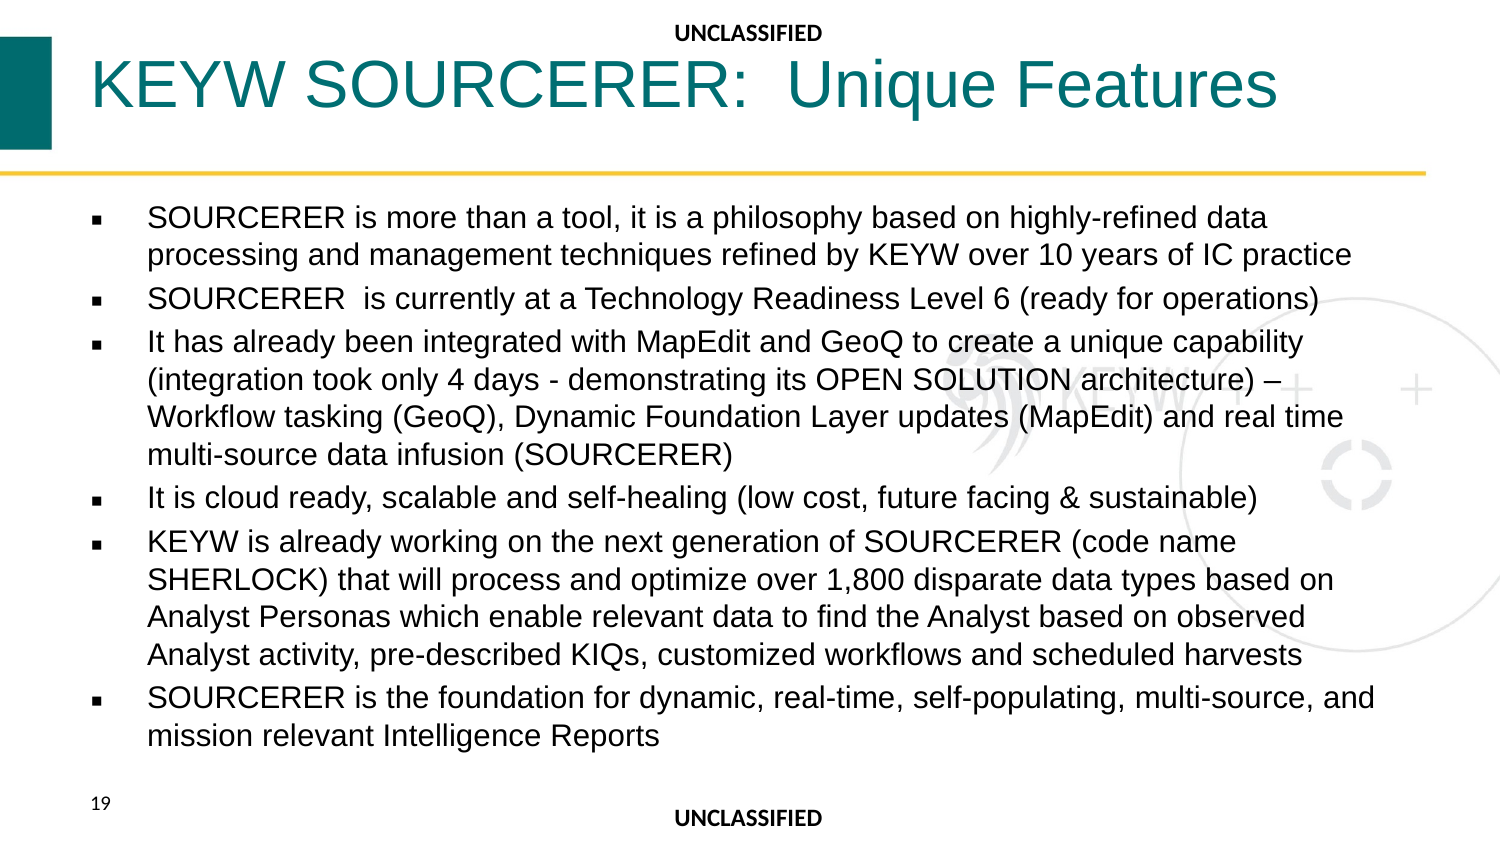

UNCLASSIFIED
# KEYW SOURCERER:  Unique Features
SOURCERER is more than a tool, it is a philosophy based on highly-refined data processing and management techniques refined by KEYW over 10 years of IC practice
SOURCERER  is currently at a Technology Readiness Level 6 (ready for operations)
It has already been integrated with MapEdit and GeoQ to create a unique capability (integration took only 4 days - demonstrating its OPEN SOLUTION architecture) – Workflow tasking (GeoQ), Dynamic Foundation Layer updates (MapEdit) and real time multi-source data infusion (SOURCERER)
It is cloud ready, scalable and self-healing (low cost, future facing & sustainable)
KEYW is already working on the next generation of SOURCERER (code name SHERLOCK) that will process and optimize over 1,800 disparate data types based on Analyst Personas which enable relevant data to find the Analyst based on observed Analyst activity, pre-described KIQs, customized workflows and scheduled harvests
SOURCERER is the foundation for dynamic, real-time, self-populating, multi-source, and mission relevant Intelligence Reports
19
UNCLASSIFIED